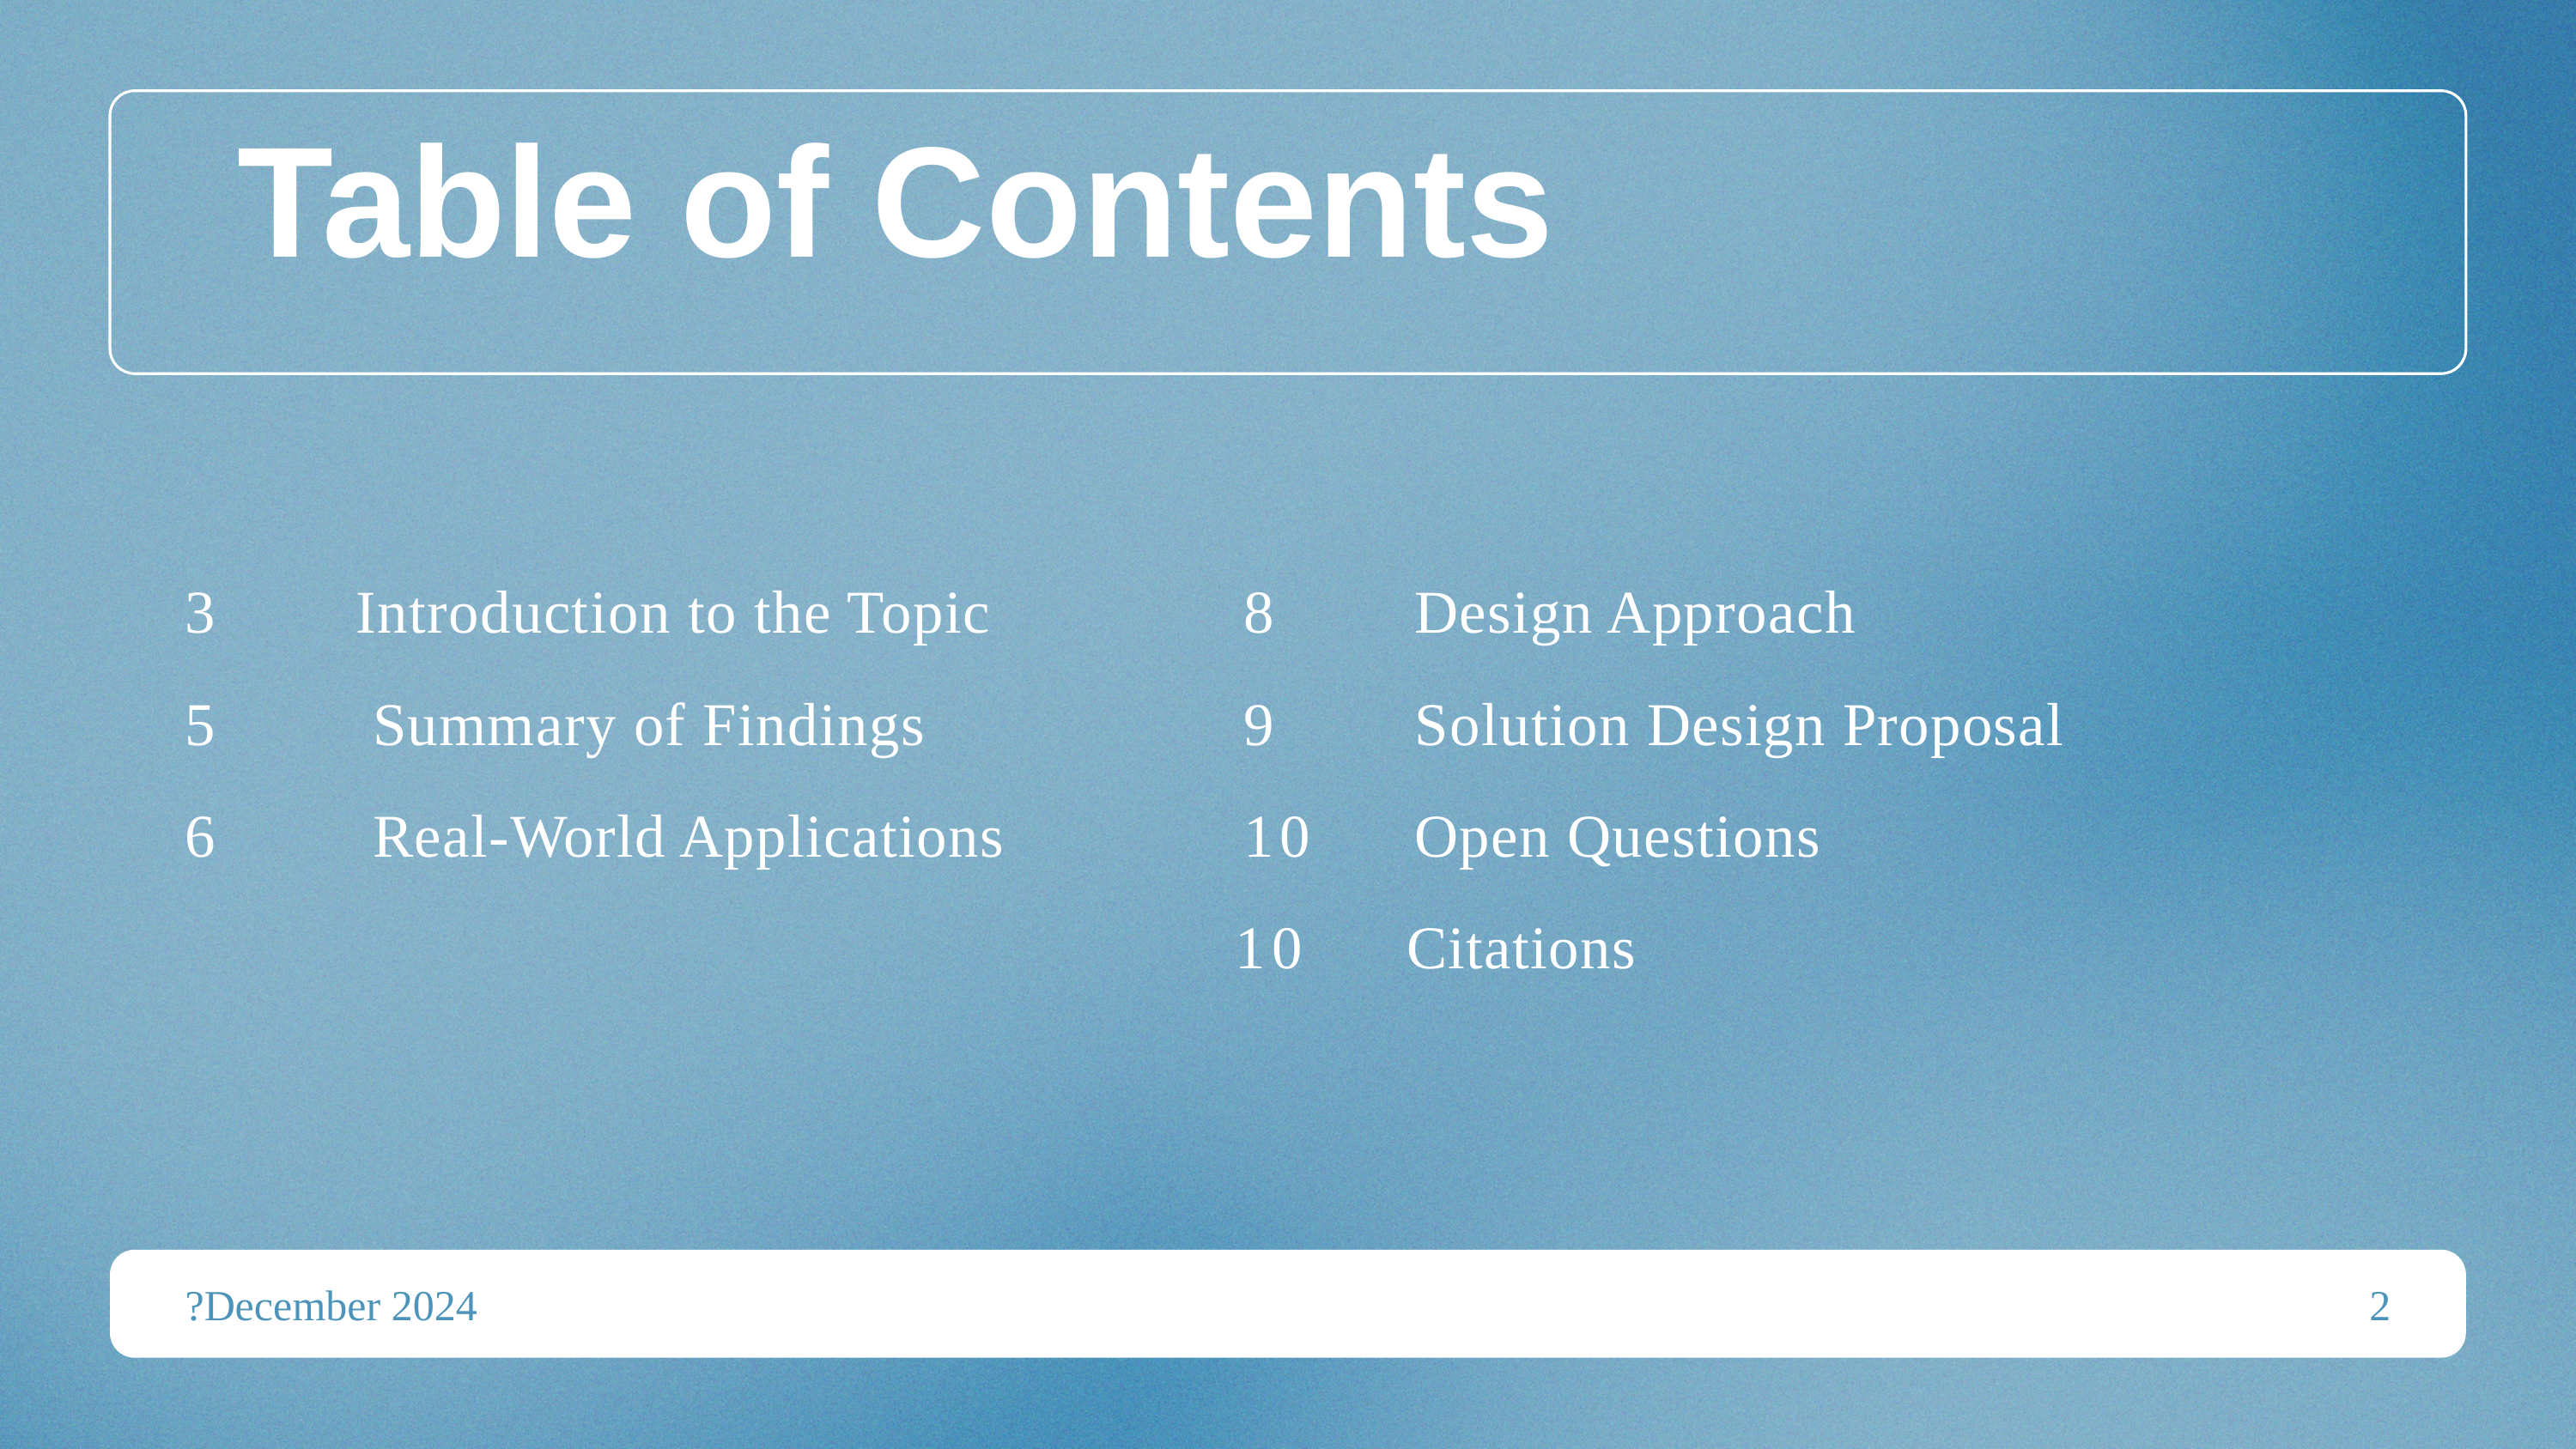

Table of Contents
3
Introduction to the Topic
8
Design Approach
5
 Summary of Findings
9
Solution Design Proposal
6
 Real-World Applications
10
Open Questions
10
Citations

?December 2024
2